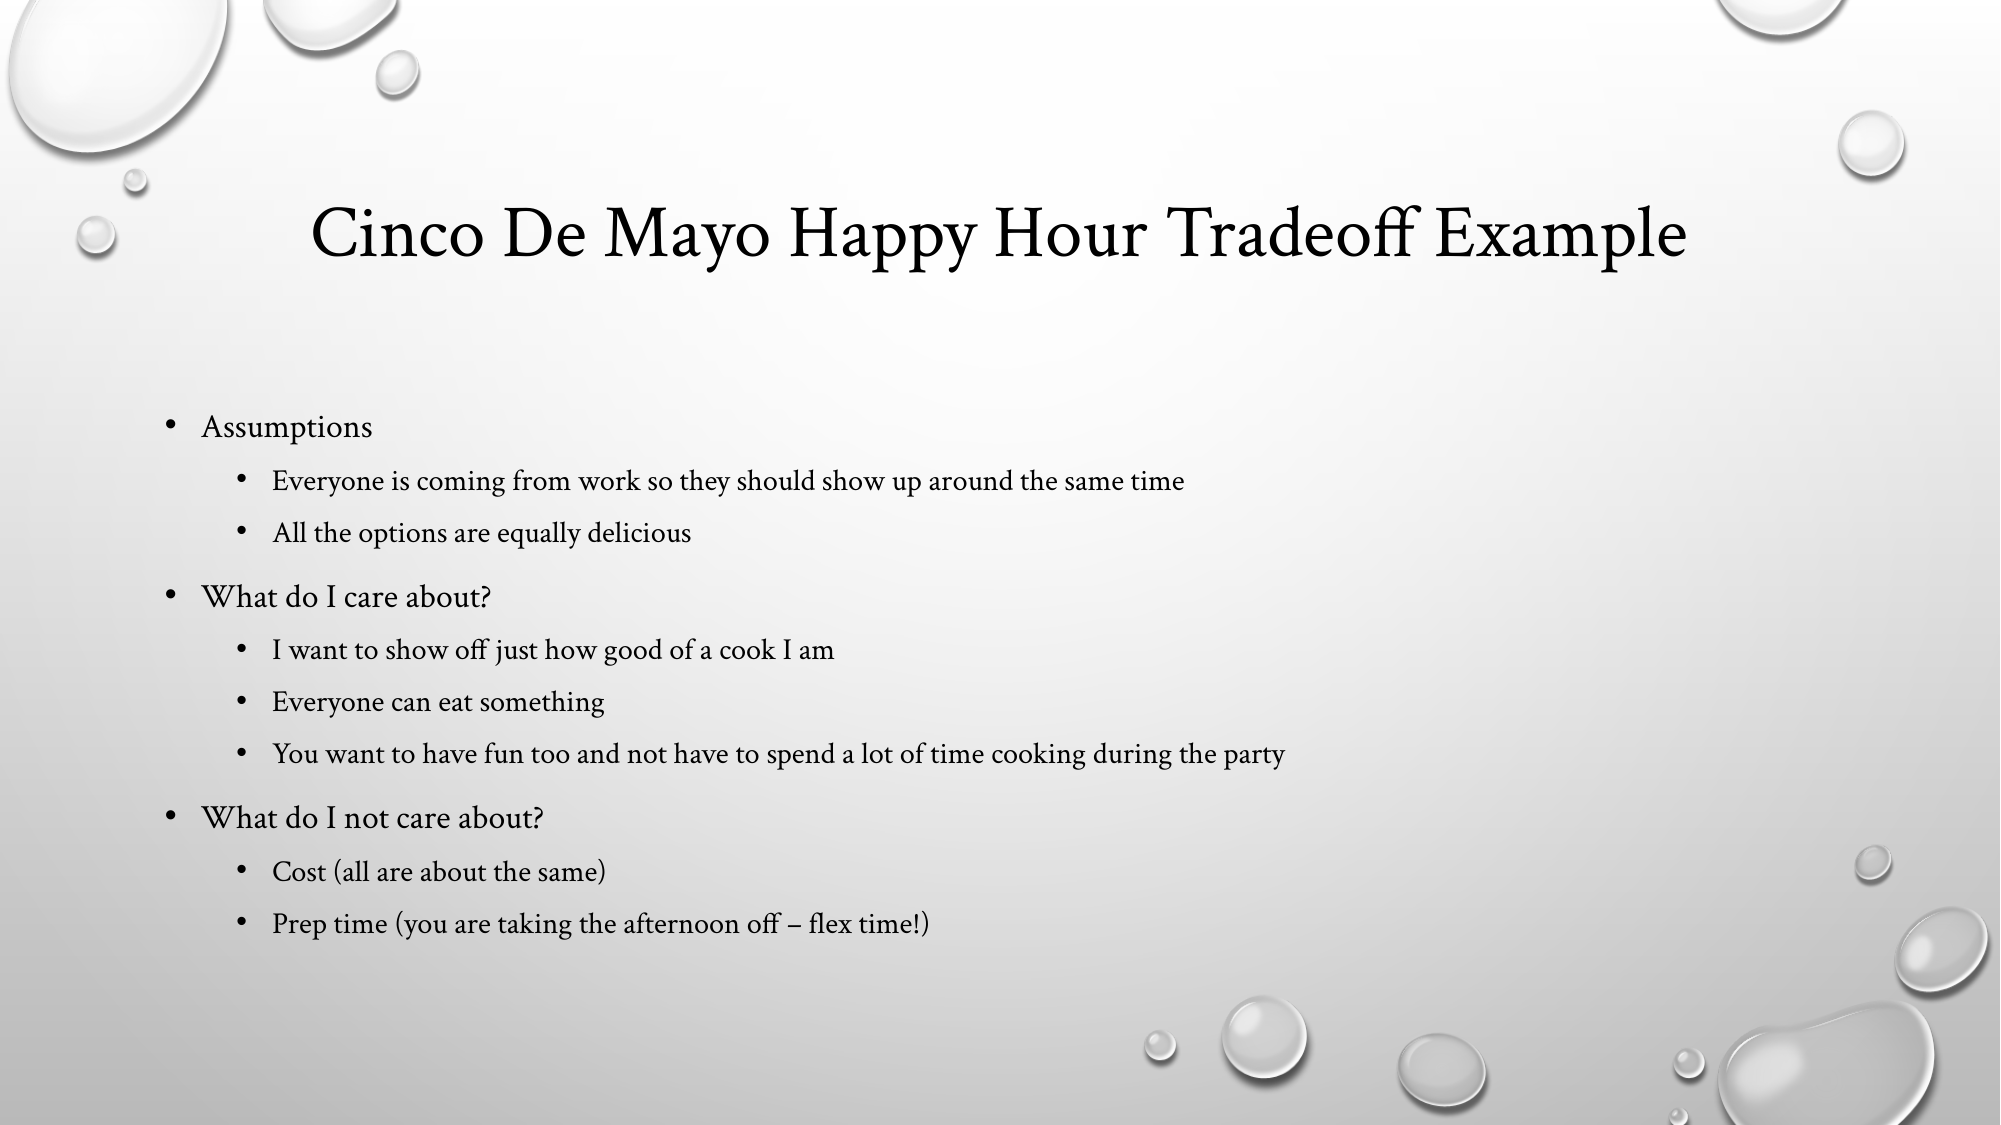

# Cinco De Mayo Happy Hour Tradeoff Example
Assumptions
Everyone is coming from work so they should show up around the same time
All the options are equally delicious
What do I care about?
I want to show off just how good of a cook I am
Everyone can eat something
You want to have fun too and not have to spend a lot of time cooking during the party
What do I not care about?
Cost (all are about the same)
Prep time (you are taking the afternoon off – flex time!)